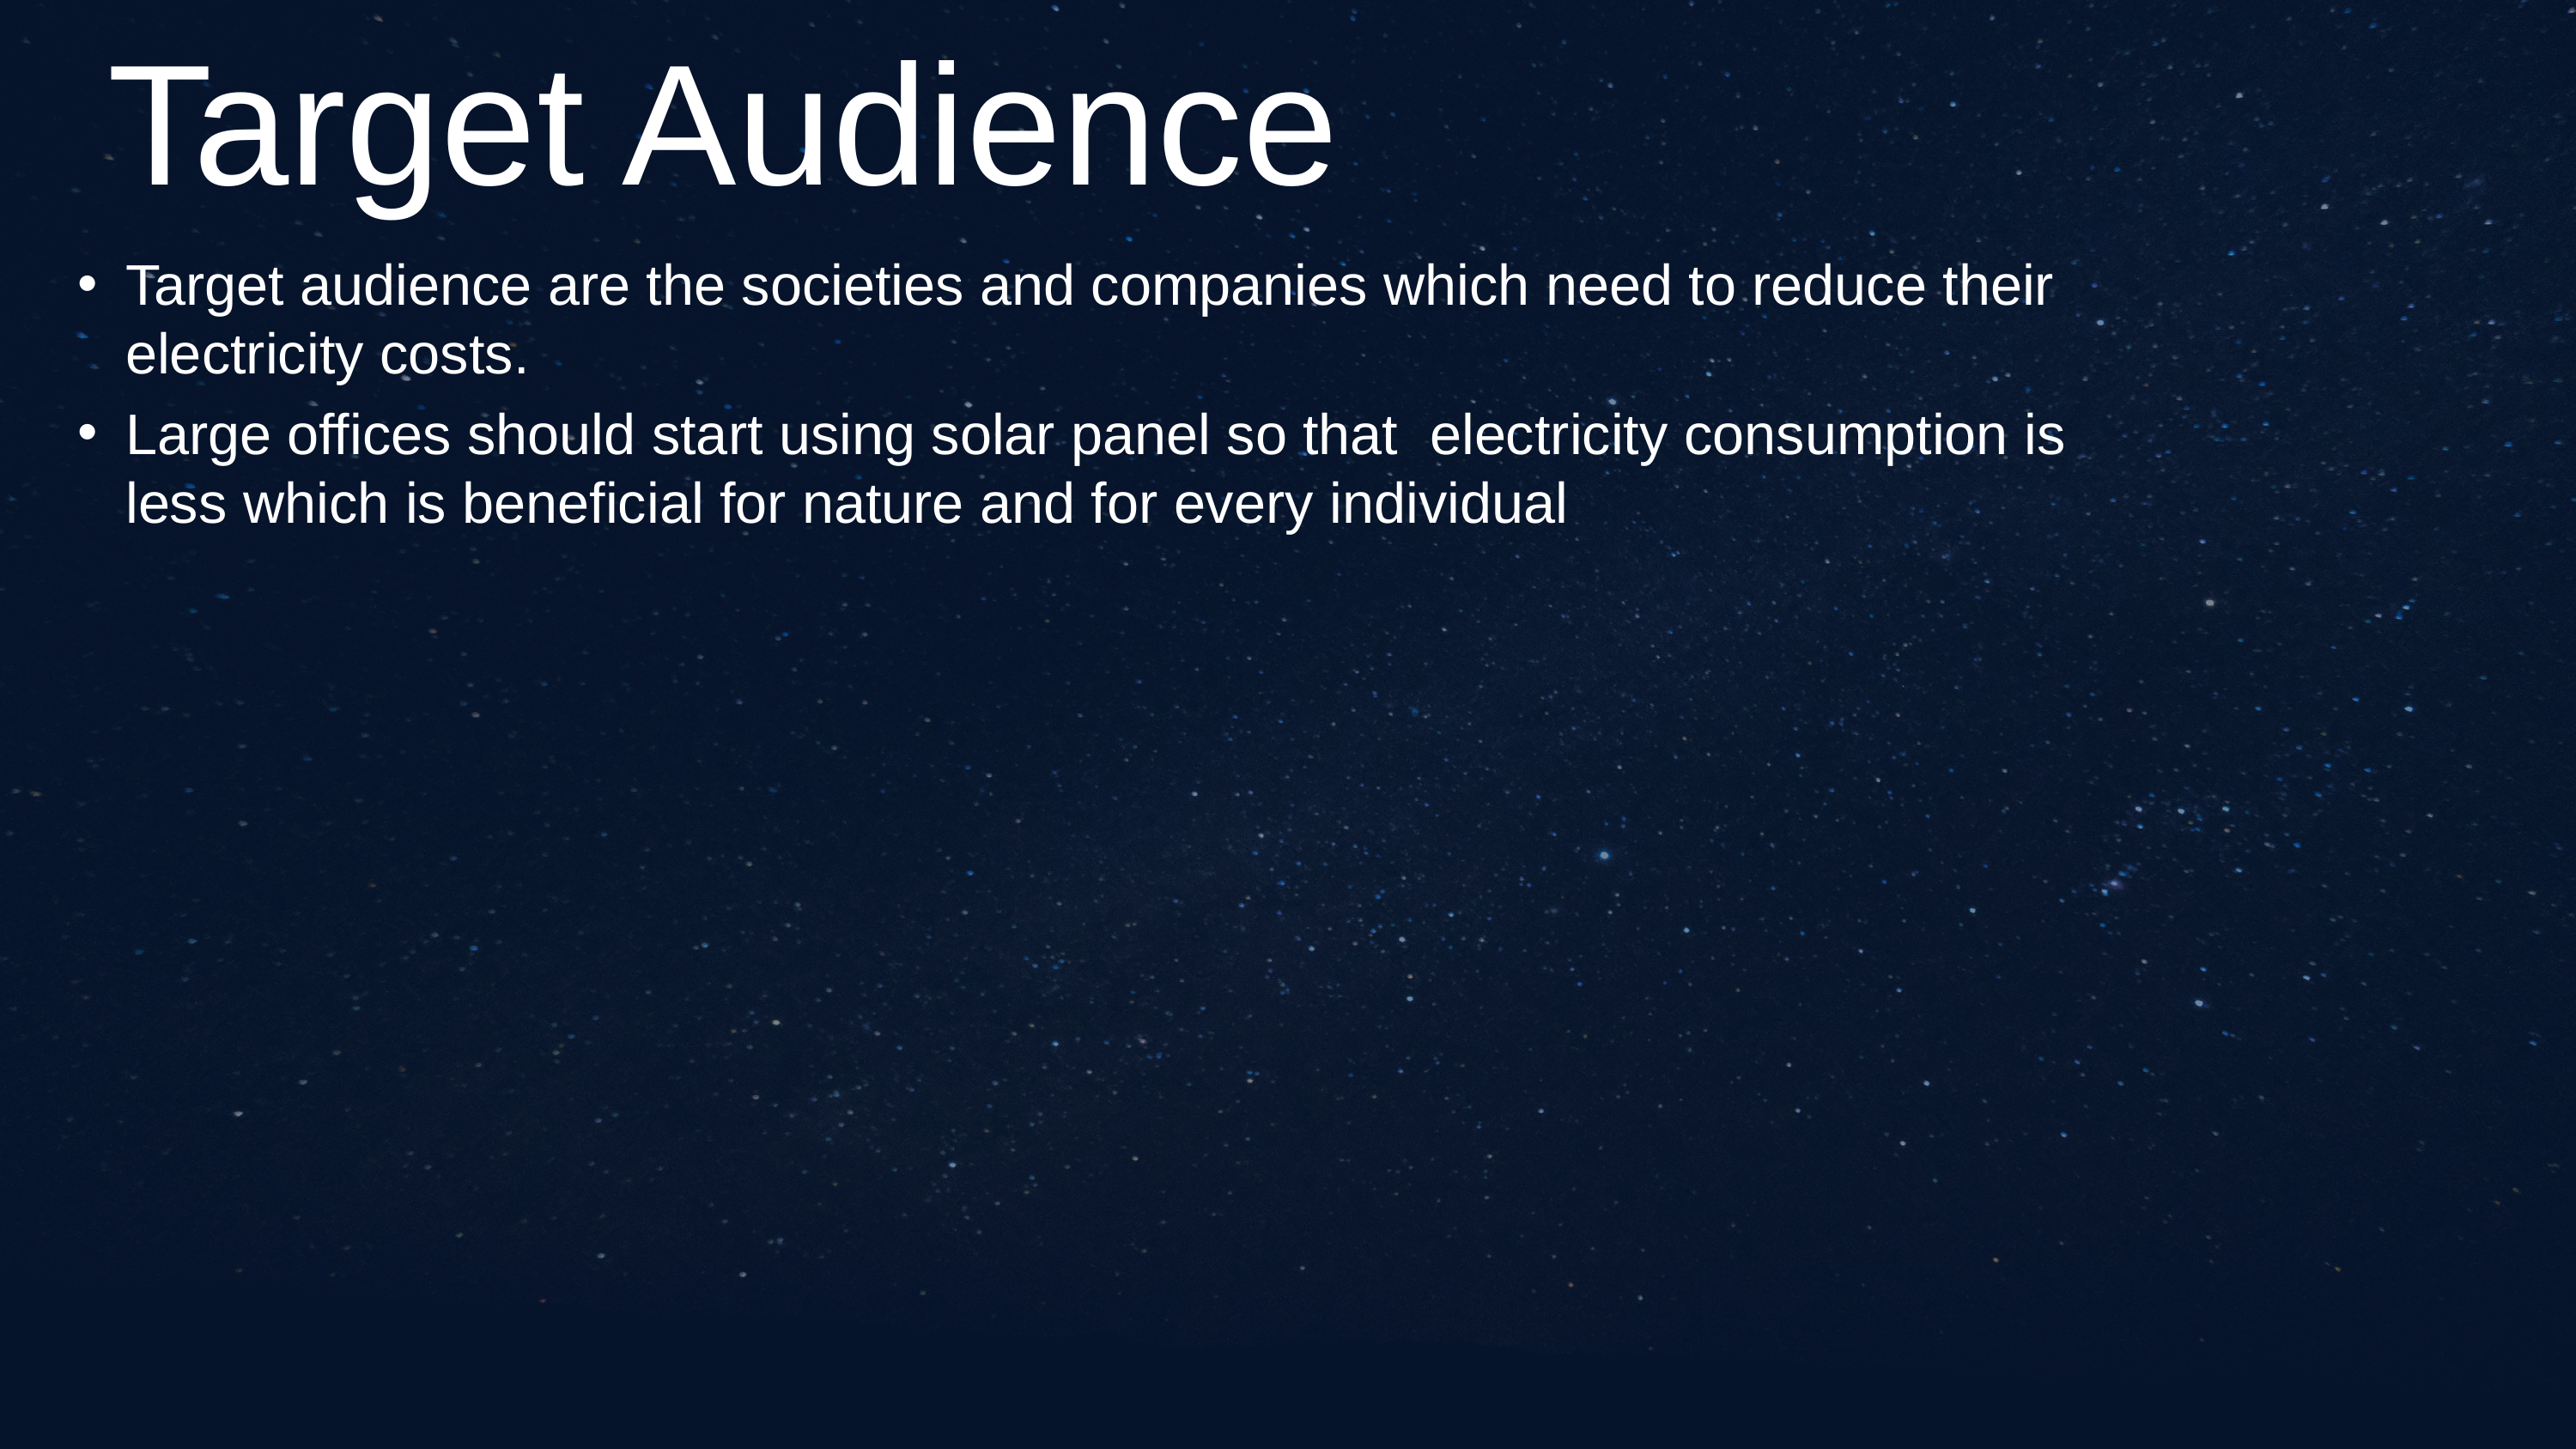

# Target Audience
Target audience are the societies and companies which need to reduce their electricity costs.
Large offices should start using solar panel so that  electricity consumption is less which is beneficial for nature and for every individual